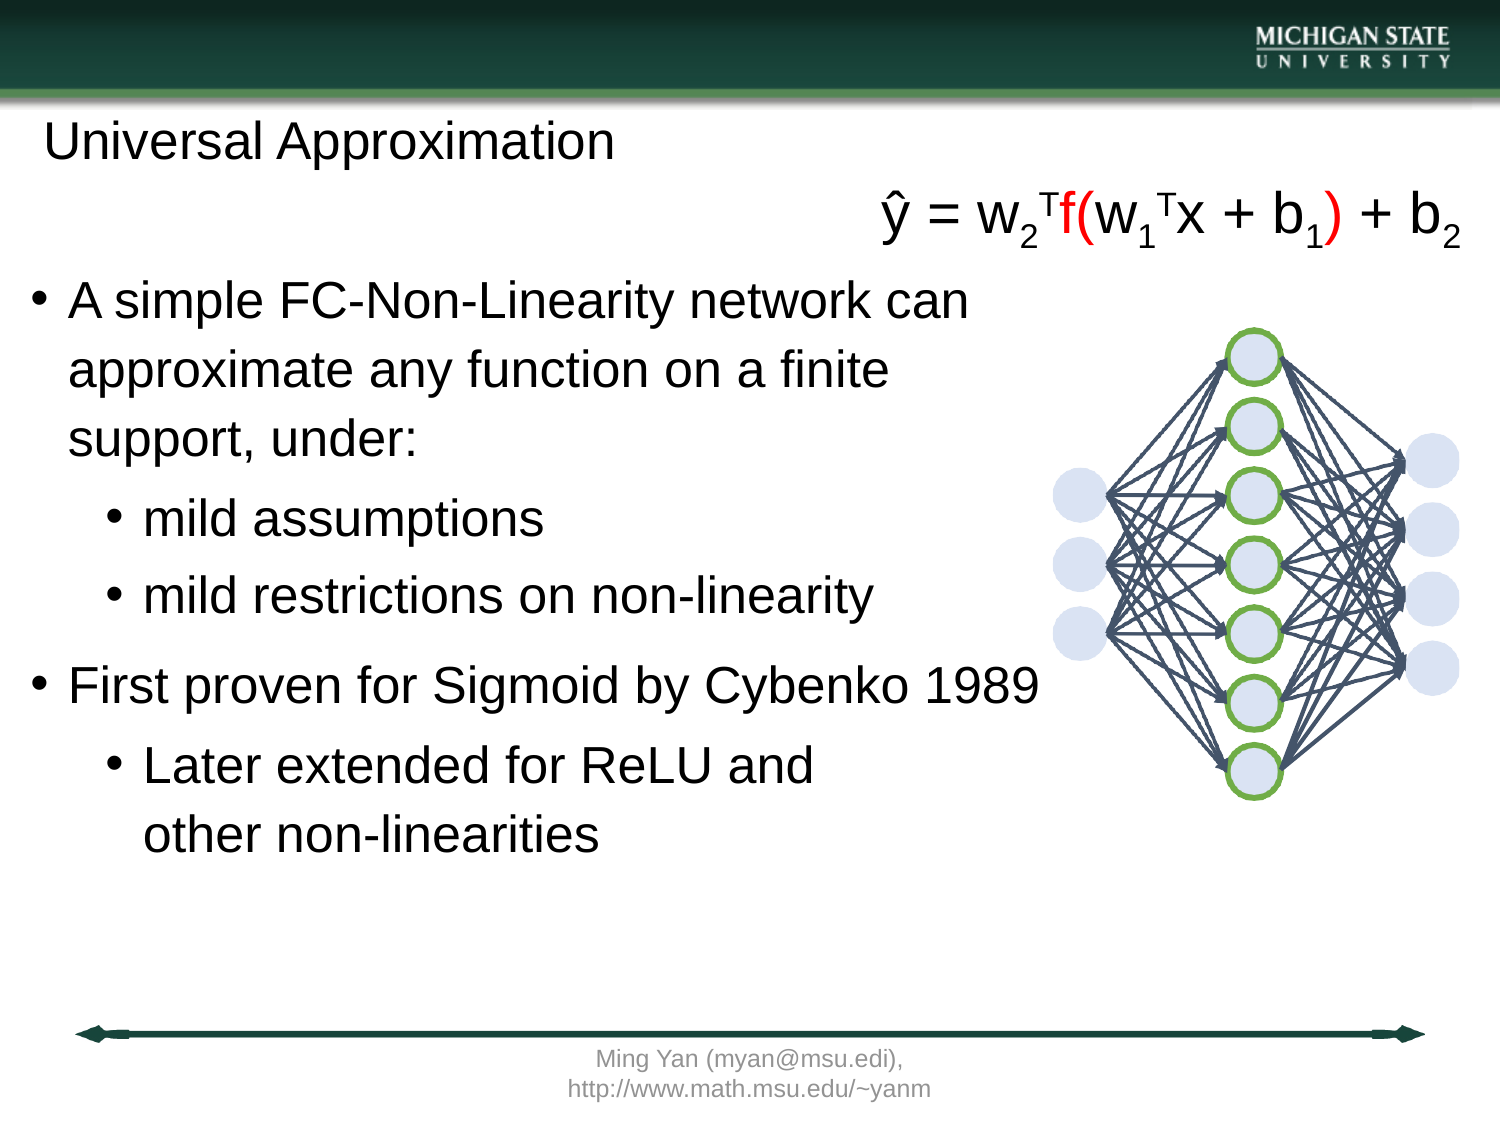

# Universal Approximation

ŷ = w2Tf(w1Tx + b1) + b2
A simple FC-Non-Linearity network can  approximate any function on a finite  support, under:
mild assumptions
mild restrictions on non-linearity
First proven for Sigmoid by Cybenko 1989
Later extended for ReLU and other non-linearities

Ming Yan (myan@msu.edi), http://www.math.msu.edu/~yanm